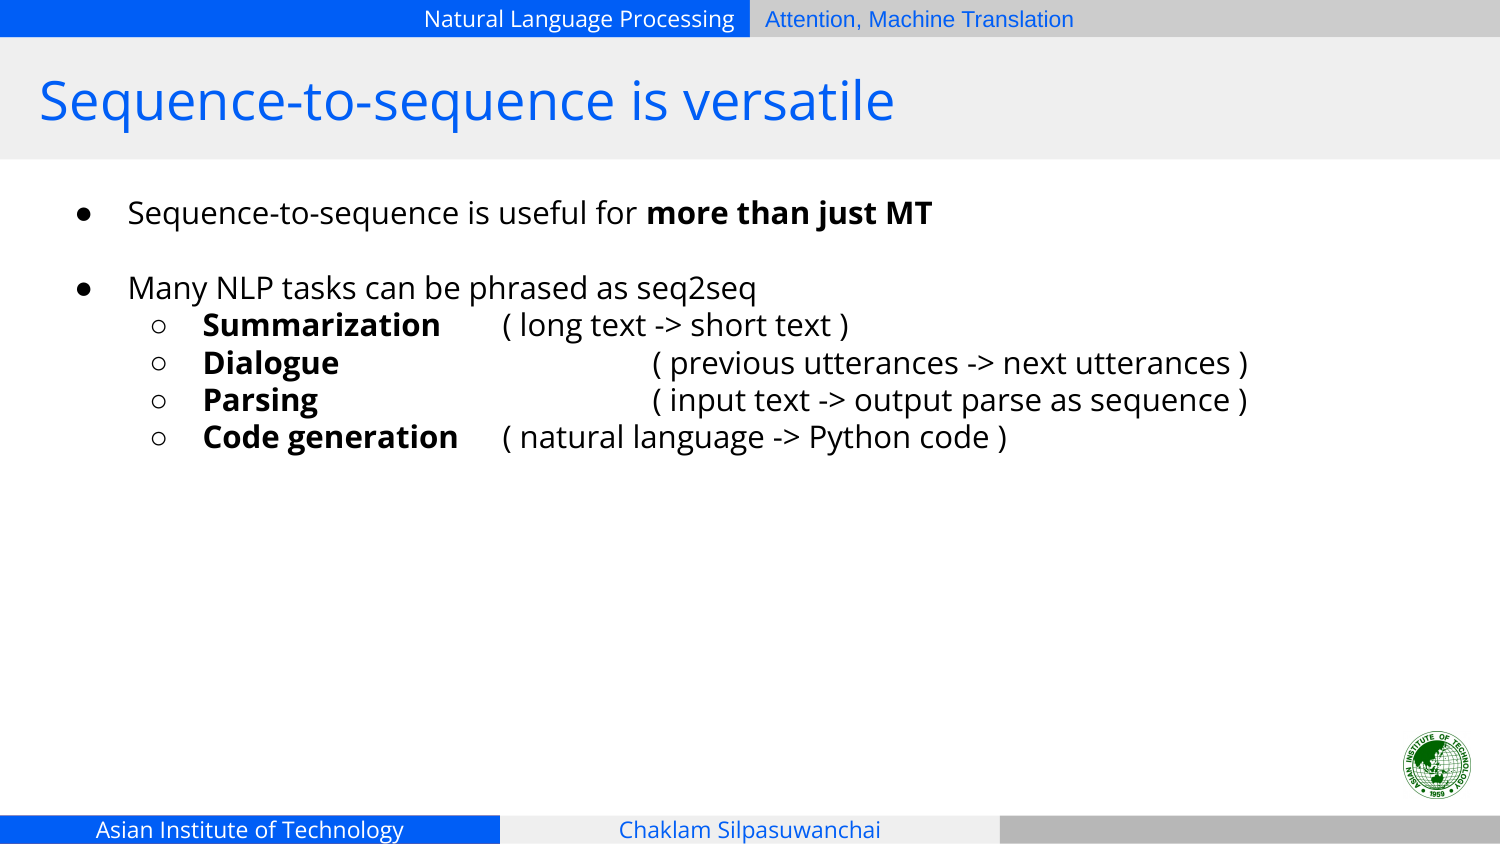

# Sequence-to-sequence is versatile
Sequence-to-sequence is useful for more than just MT
Many NLP tasks can be phrased as seq2seq
Summarization 	( long text -> short text )
Dialogue 			( previous utterances -> next utterances )
Parsing 			( input text -> output parse as sequence )
Code generation 	( natural language -> Python code )